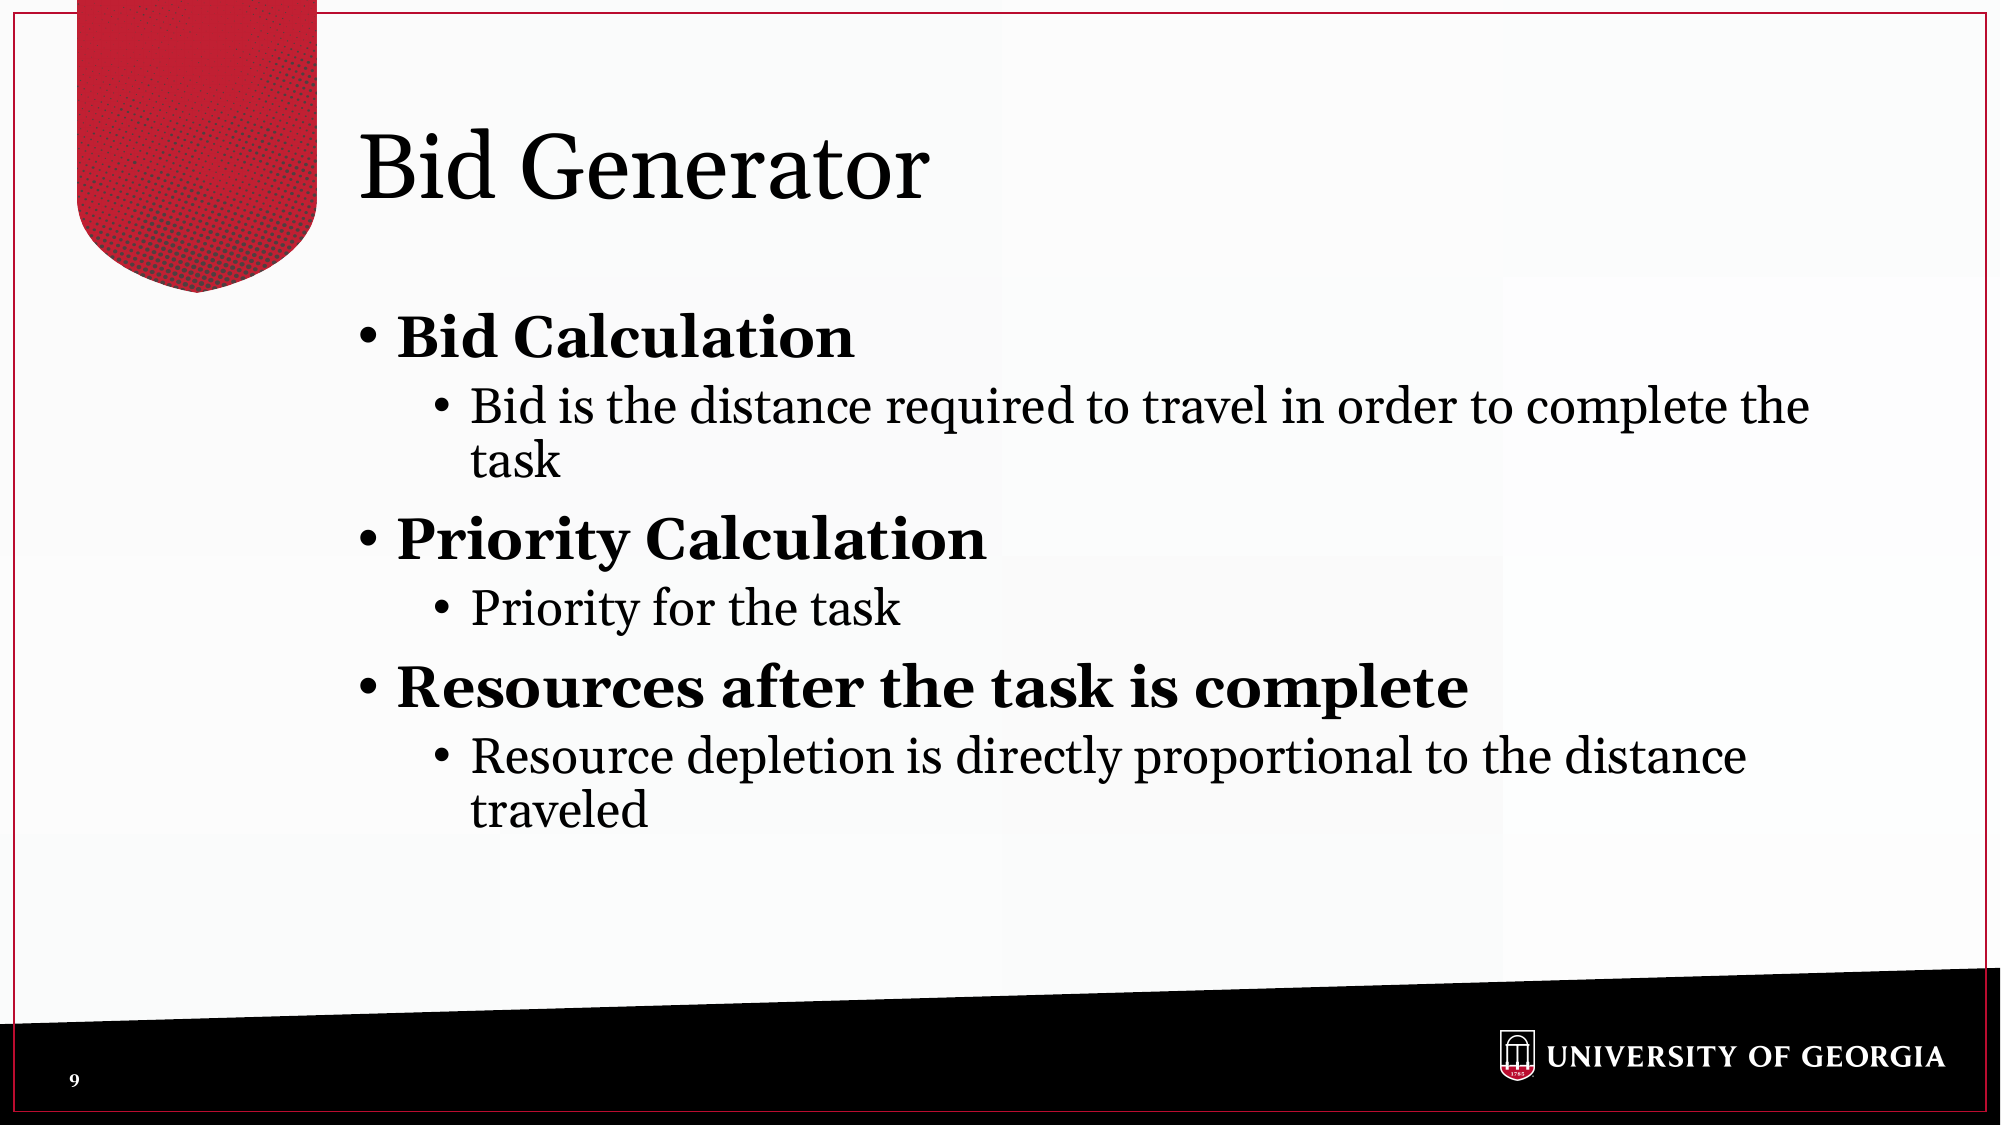

# Bid Generator
Bid Calculation
Bid is the distance required to travel in order to complete the task
Priority Calculation
Priority for the task
Resources after the task is complete
Resource depletion is directly proportional to the distance traveled